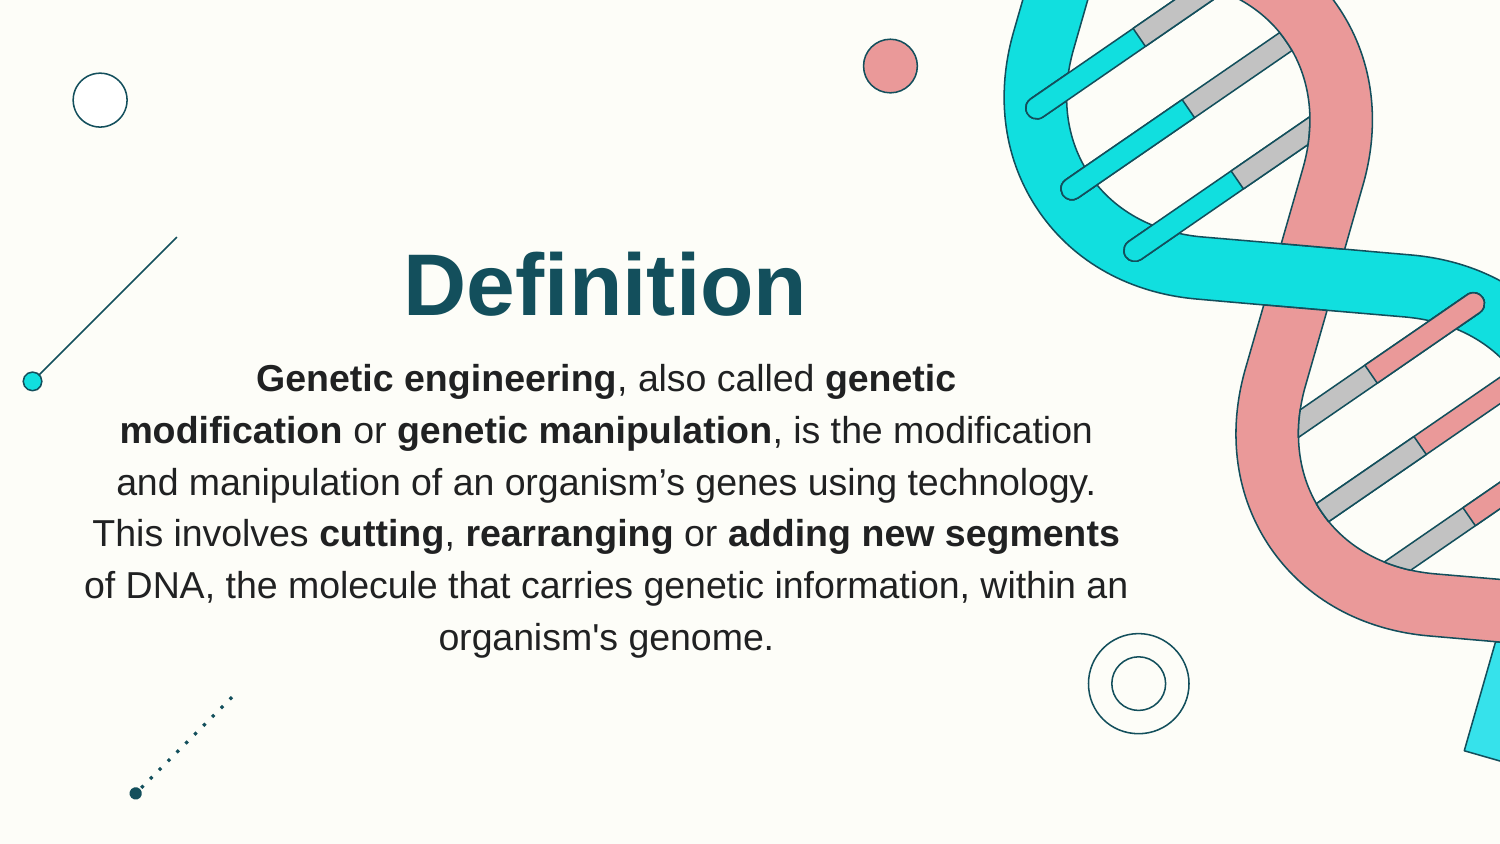

# Definition
Genetic engineering, also called genetic modification or genetic manipulation, is the modification and manipulation of an organism’s genes using technology. This involves cutting, rearranging or adding new segments of DNA, the molecule that carries genetic information, within an organism's genome.